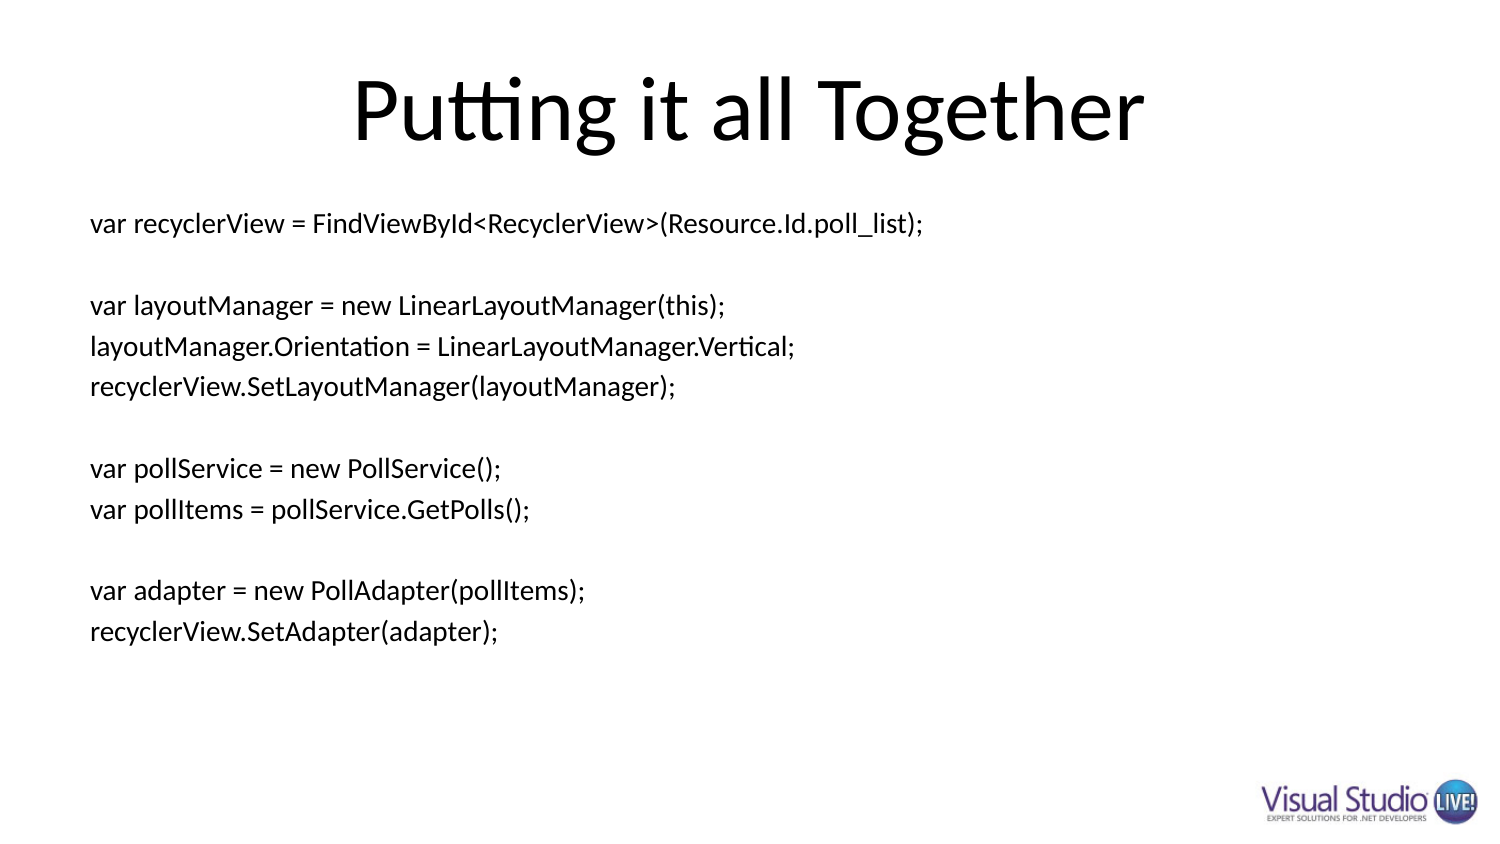

# Putting it all Together
var recyclerView = FindViewById<RecyclerView>(Resource.Id.poll_list);

var layoutManager = new LinearLayoutManager(this);
layoutManager.Orientation = LinearLayoutManager.Vertical;
recyclerView.SetLayoutManager(layoutManager);

var pollService = new PollService();
var pollItems = pollService.GetPolls();

var adapter = new PollAdapter(pollItems);
recyclerView.SetAdapter(adapter);